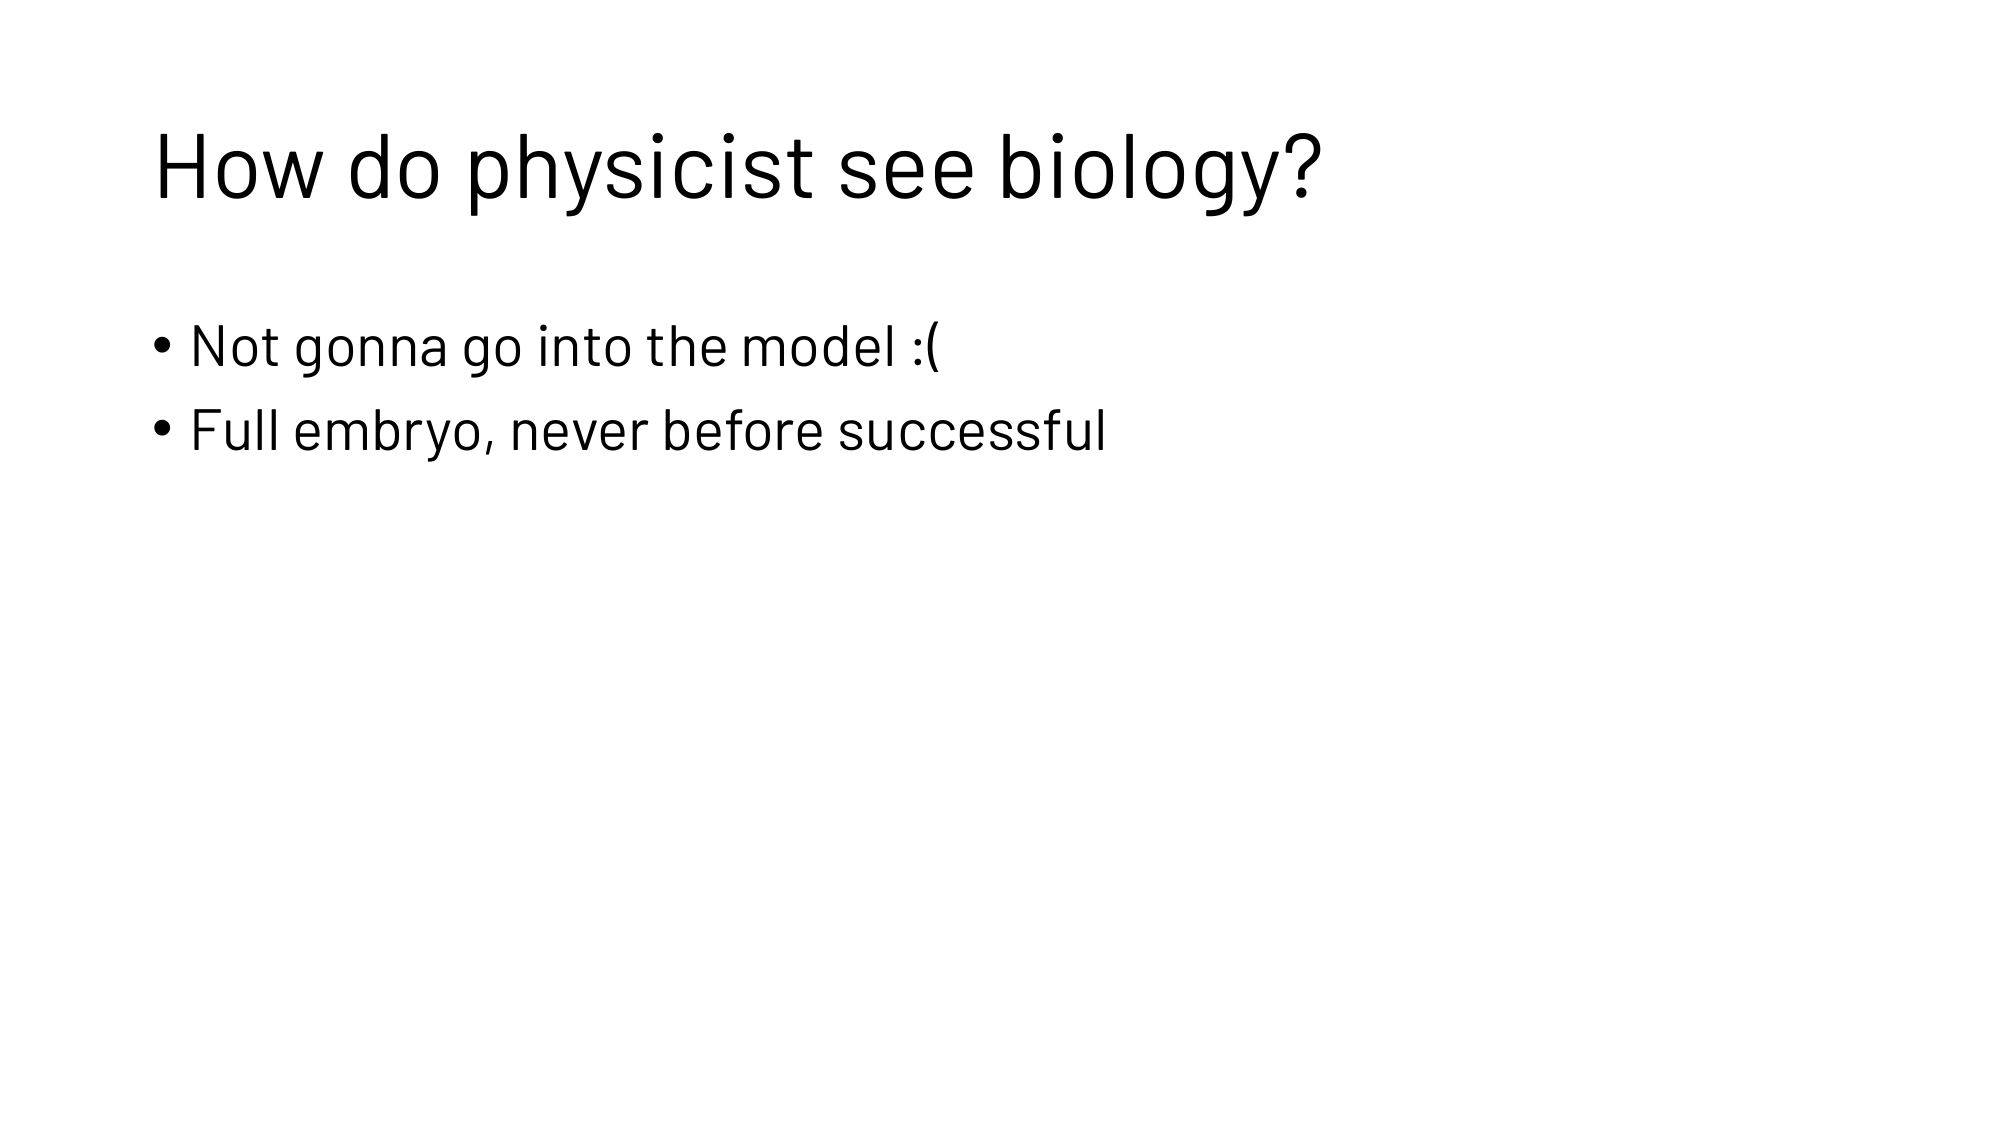

# How do physicist see biology?
Not gonna go into the model :(
Full embryo, never before successful